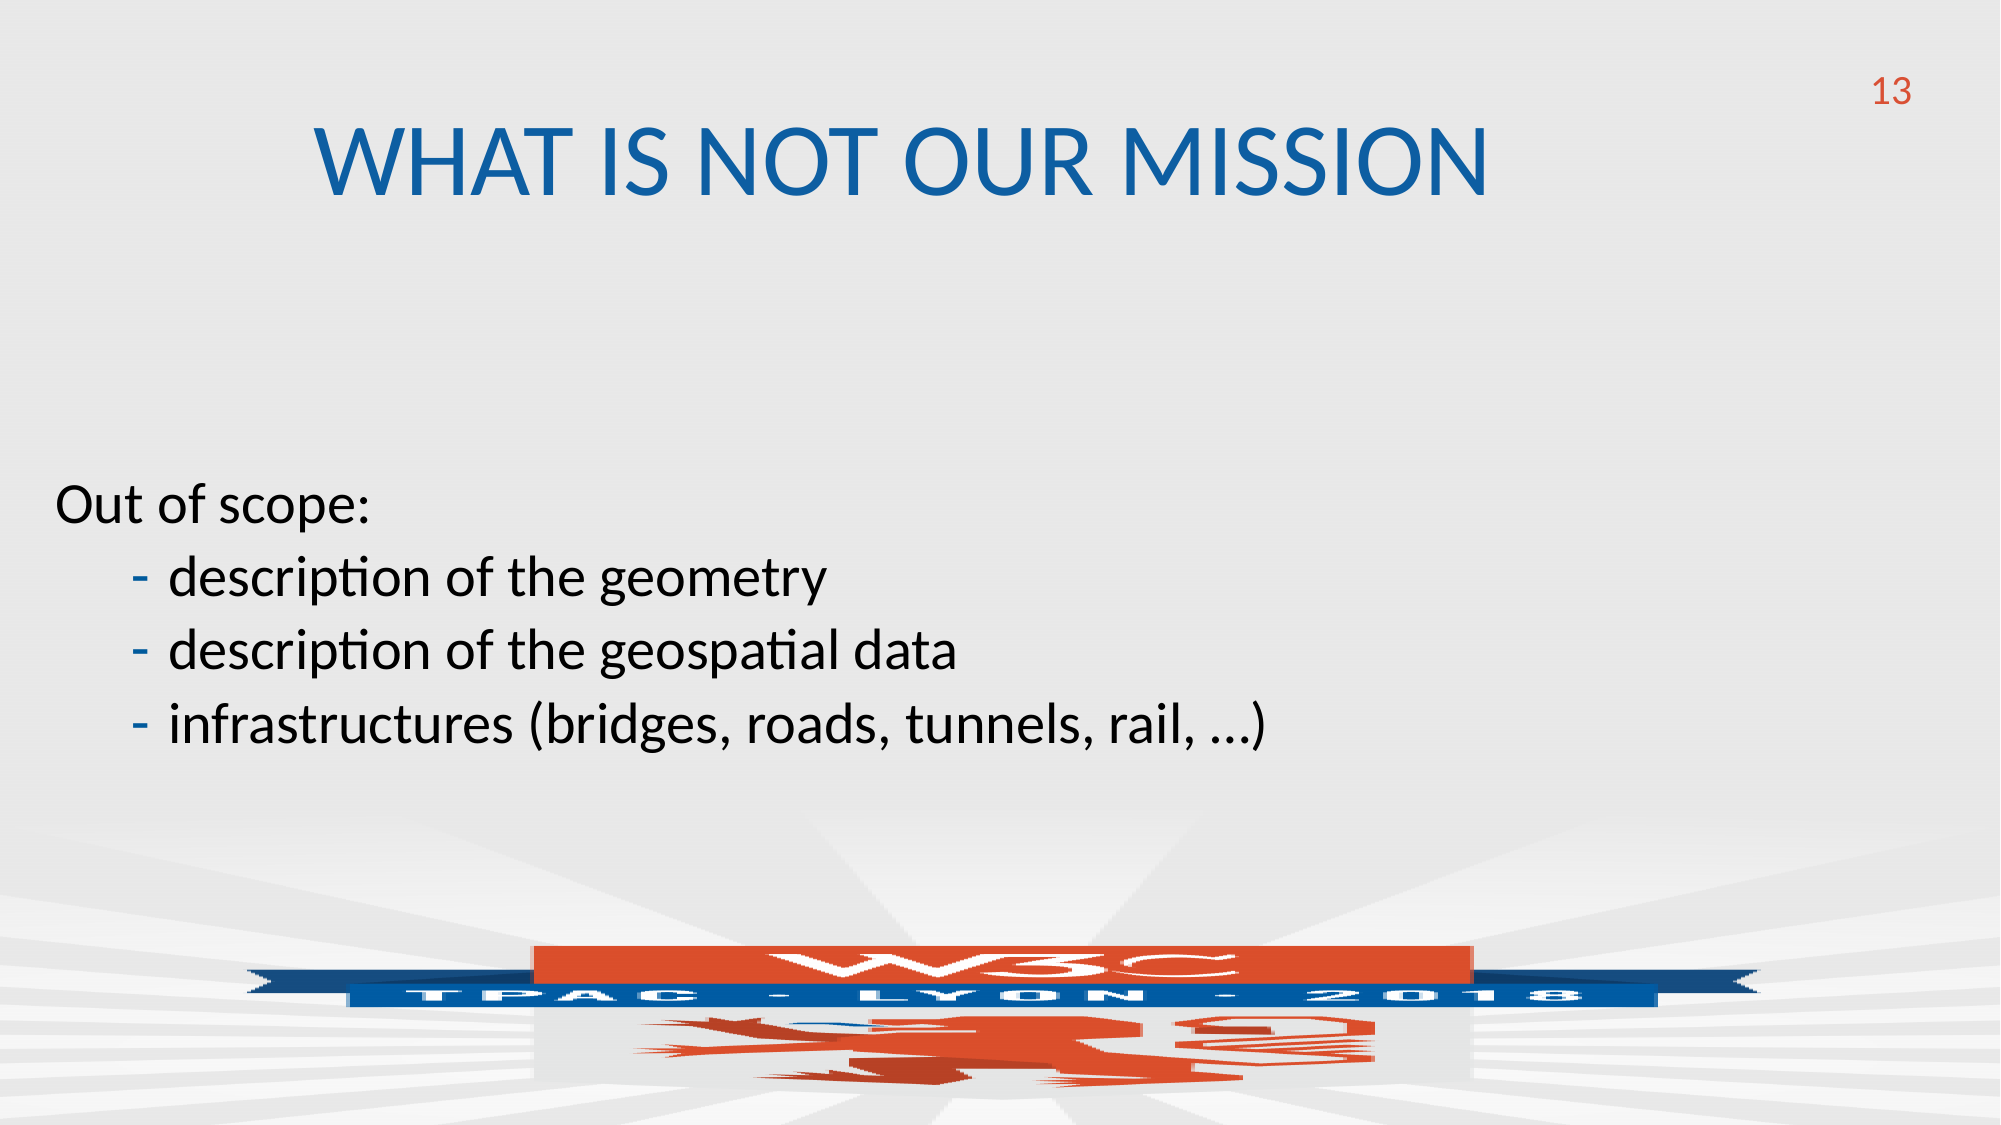

13
# WHAT IS NOT OUR MISSION
Out of scope:
description of the geometry
description of the geospatial data
infrastructures (bridges, roads, tunnels, rail, …)